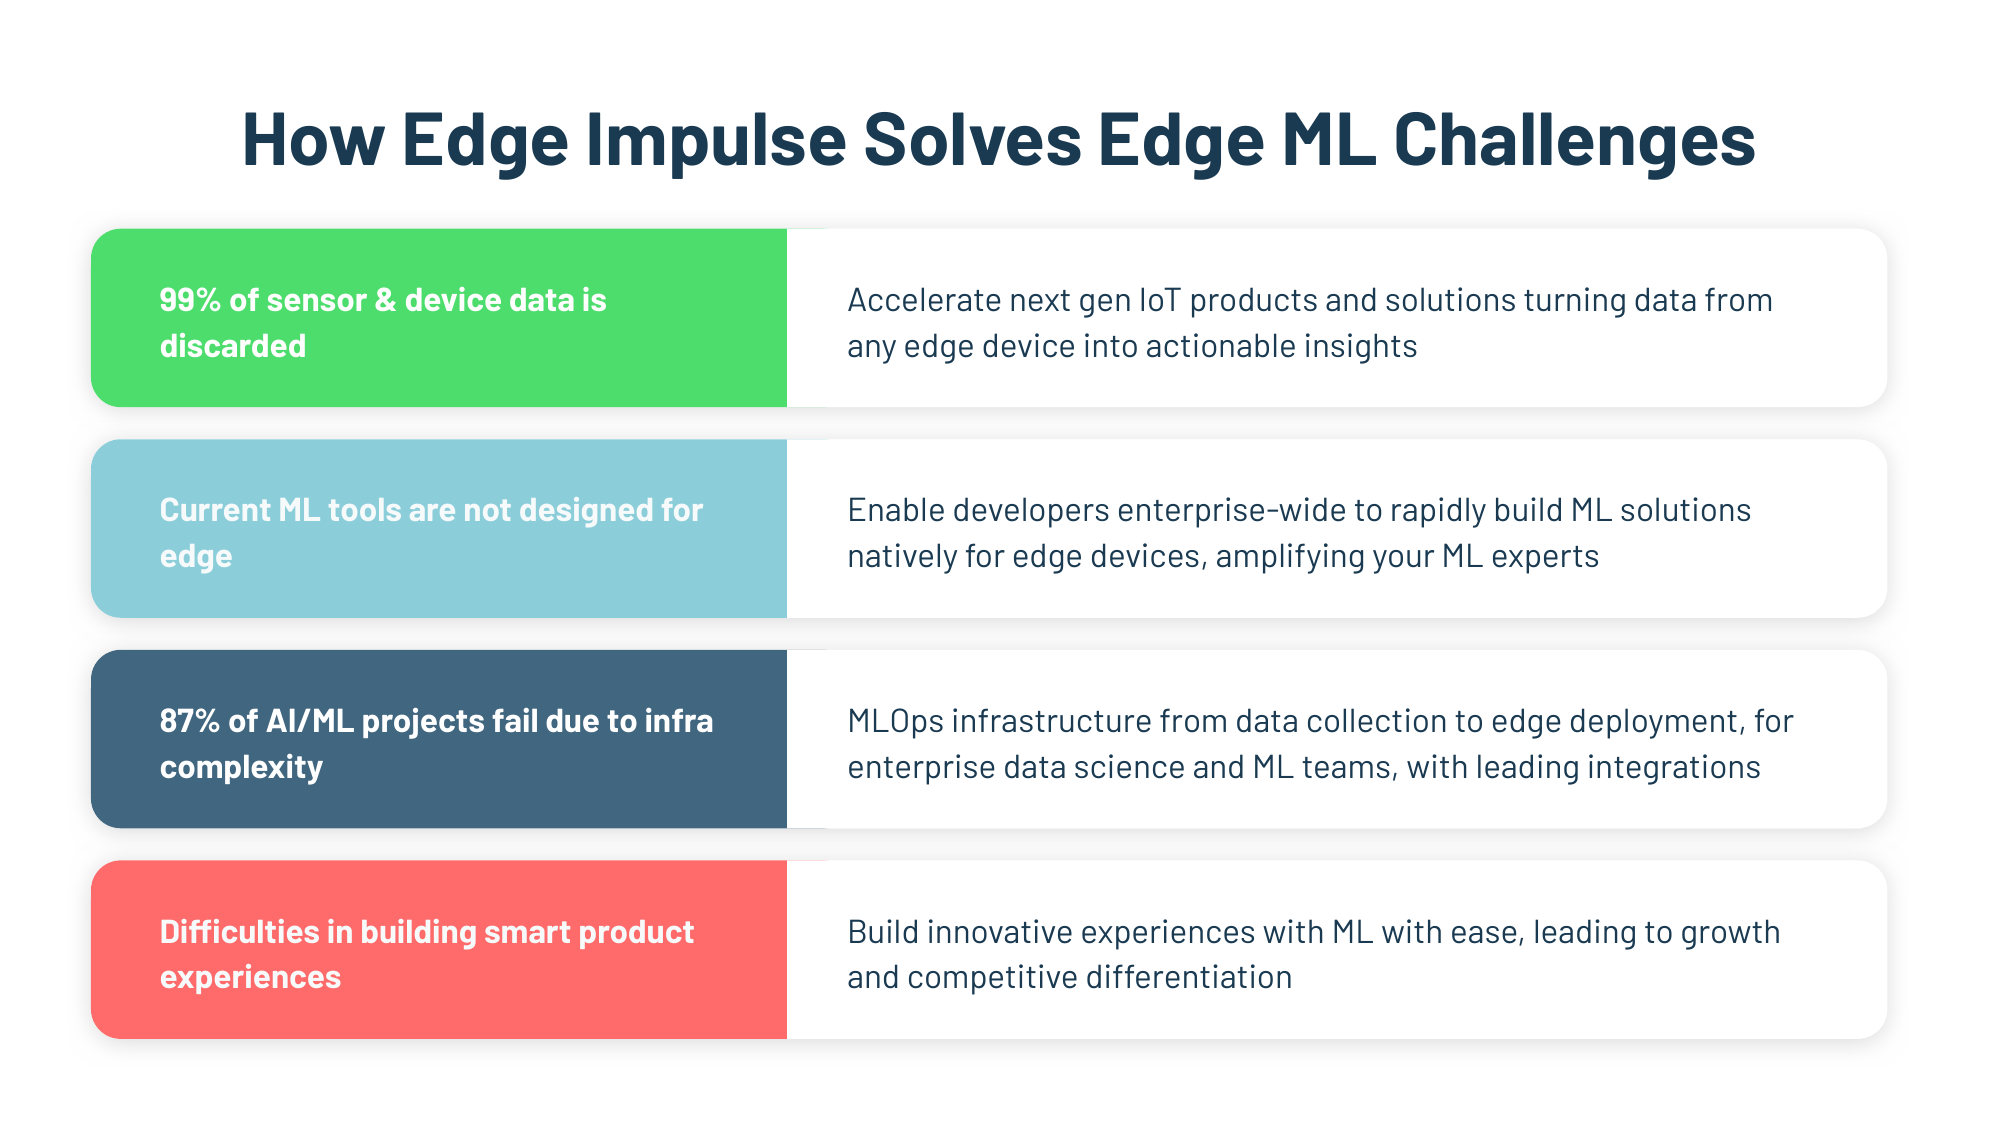

# How Edge Impulse Solves Edge ML Challenges

99% of sensor & device data is discarded
Accelerate next gen IoT products and solutions turning data from any edge device into actionable insights

Current ML tools are not designed for edge
Enable developers enterprise-wide to rapidly build ML solutions natively for edge devices, amplifying your ML experts

87% of AI/ML projects fail due to infra complexity
MLOps infrastructure from data collection to edge deployment, for enterprise data science and ML teams, with leading integrations

Difficulties in building smart product experiences
Build innovative experiences with ML with ease, leading to growth and competitive differentiation